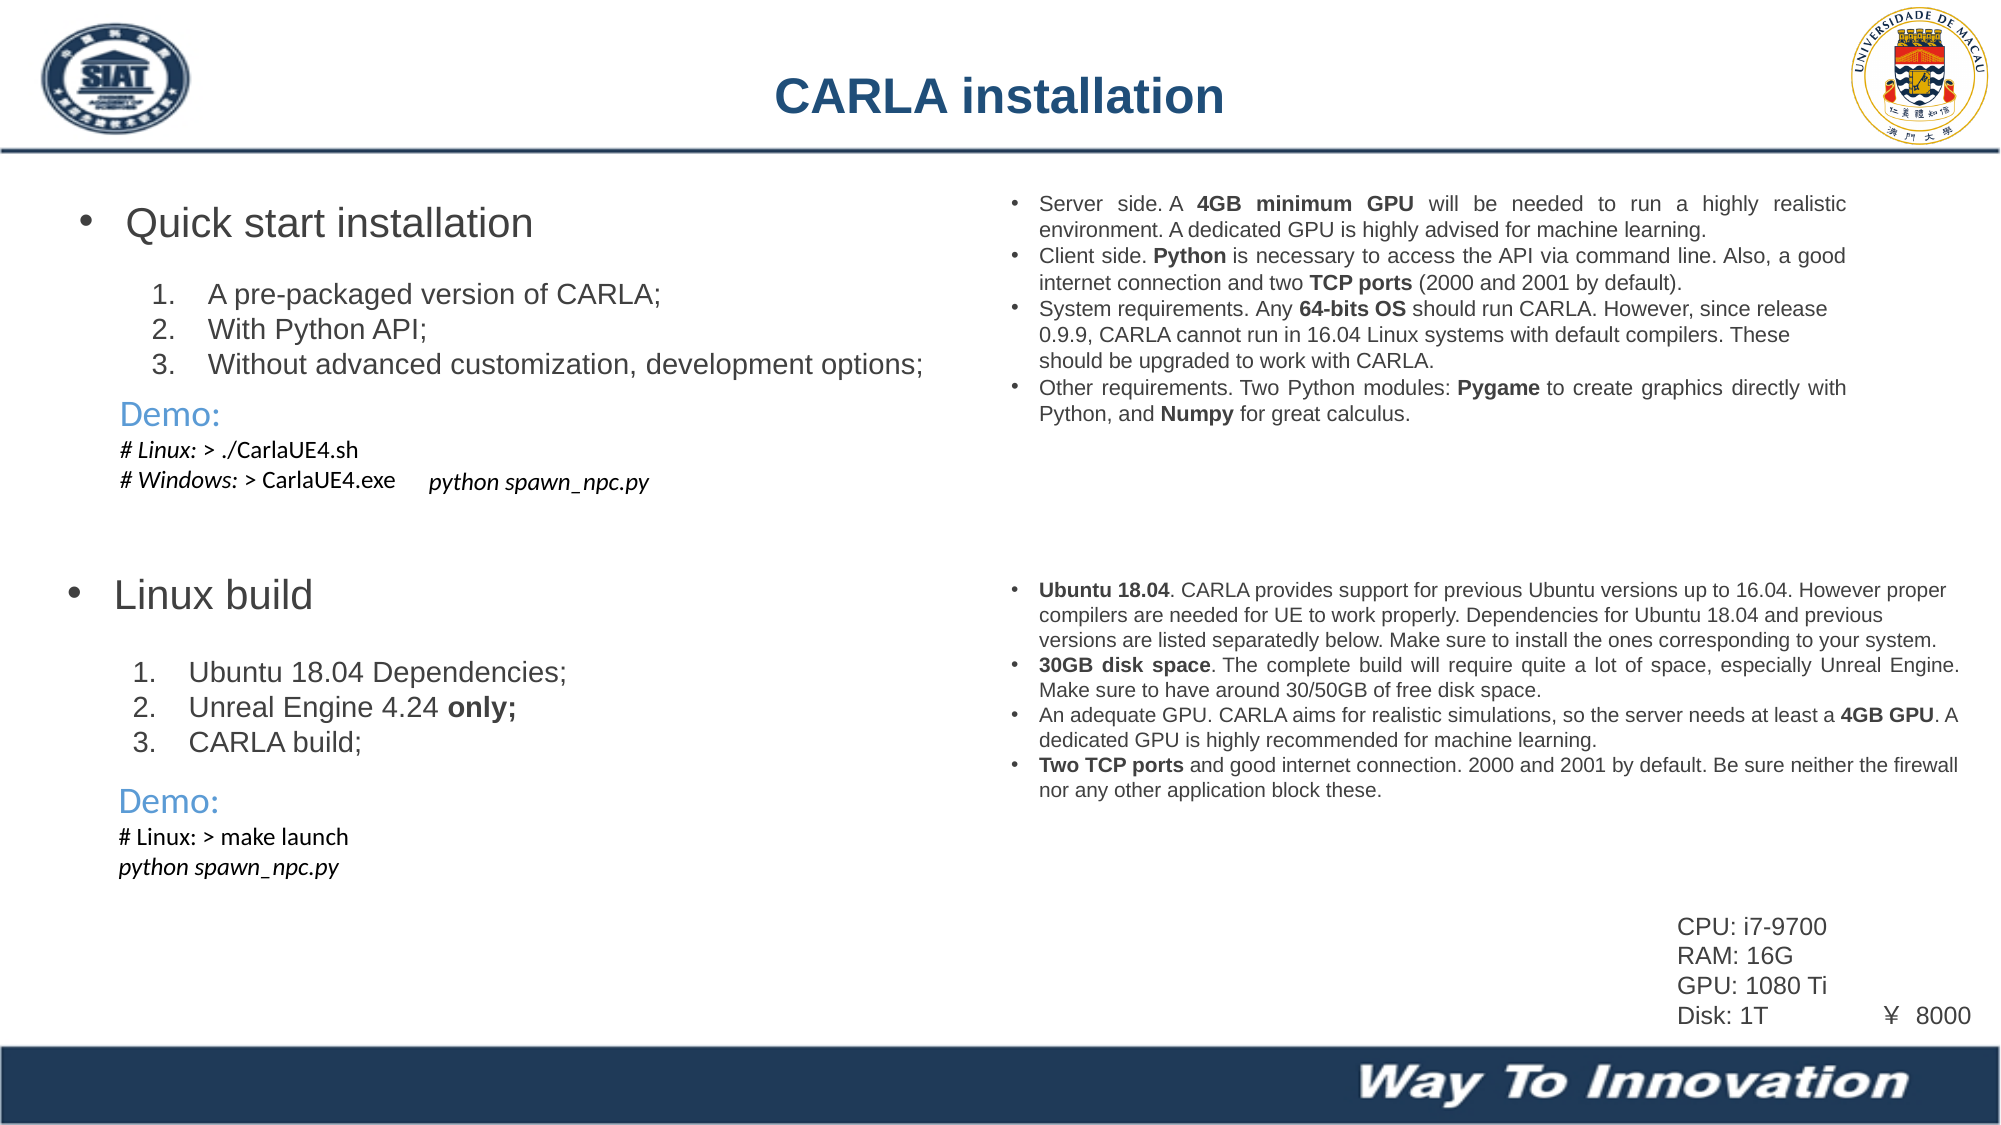

CARLA installation
Server side. A 4GB minimum GPU will be needed to run a highly realistic environment. A dedicated GPU is highly advised for machine learning.
Client side. Python is necessary to access the API via command line. Also, a good internet connection and two TCP ports (2000 and 2001 by default).
System requirements. Any 64-bits OS should run CARLA. However, since release 0.9.9, CARLA cannot run in 16.04 Linux systems with default compilers. These should be upgraded to work with CARLA.
Other requirements. Two Python modules: Pygame to create graphics directly with Python, and Numpy for great calculus.
Quick start installation
A pre-packaged version of CARLA;
With Python API;
Without advanced customization, development options;
Demo:
# Linux: > ./CarlaUE4.sh
# Windows: > CarlaUE4.exe

python spawn_npc.py
Linux build
Ubuntu 18.04. CARLA provides support for previous Ubuntu versions up to 16.04. However proper compilers are needed for UE to work properly. Dependencies for Ubuntu 18.04 and previous versions are listed separatedly below. Make sure to install the ones corresponding to your system.
30GB disk space. The complete build will require quite a lot of space, especially Unreal Engine. Make sure to have around 30/50GB of free disk space.
An adequate GPU. CARLA aims for realistic simulations, so the server needs at least a 4GB GPU. A dedicated GPU is highly recommended for machine learning.
Two TCP ports and good internet connection. 2000 and 2001 by default. Be sure neither the firewall nor any other application block these.
Ubuntu 18.04 Dependencies;
Unreal Engine 4.24 only;
CARLA build;
Demo:
# Linux: > make launch
python spawn_npc.py
CPU: i7-9700
RAM: 16G
GPU: 1080 Ti
Disk: 1T               ￥ 8000